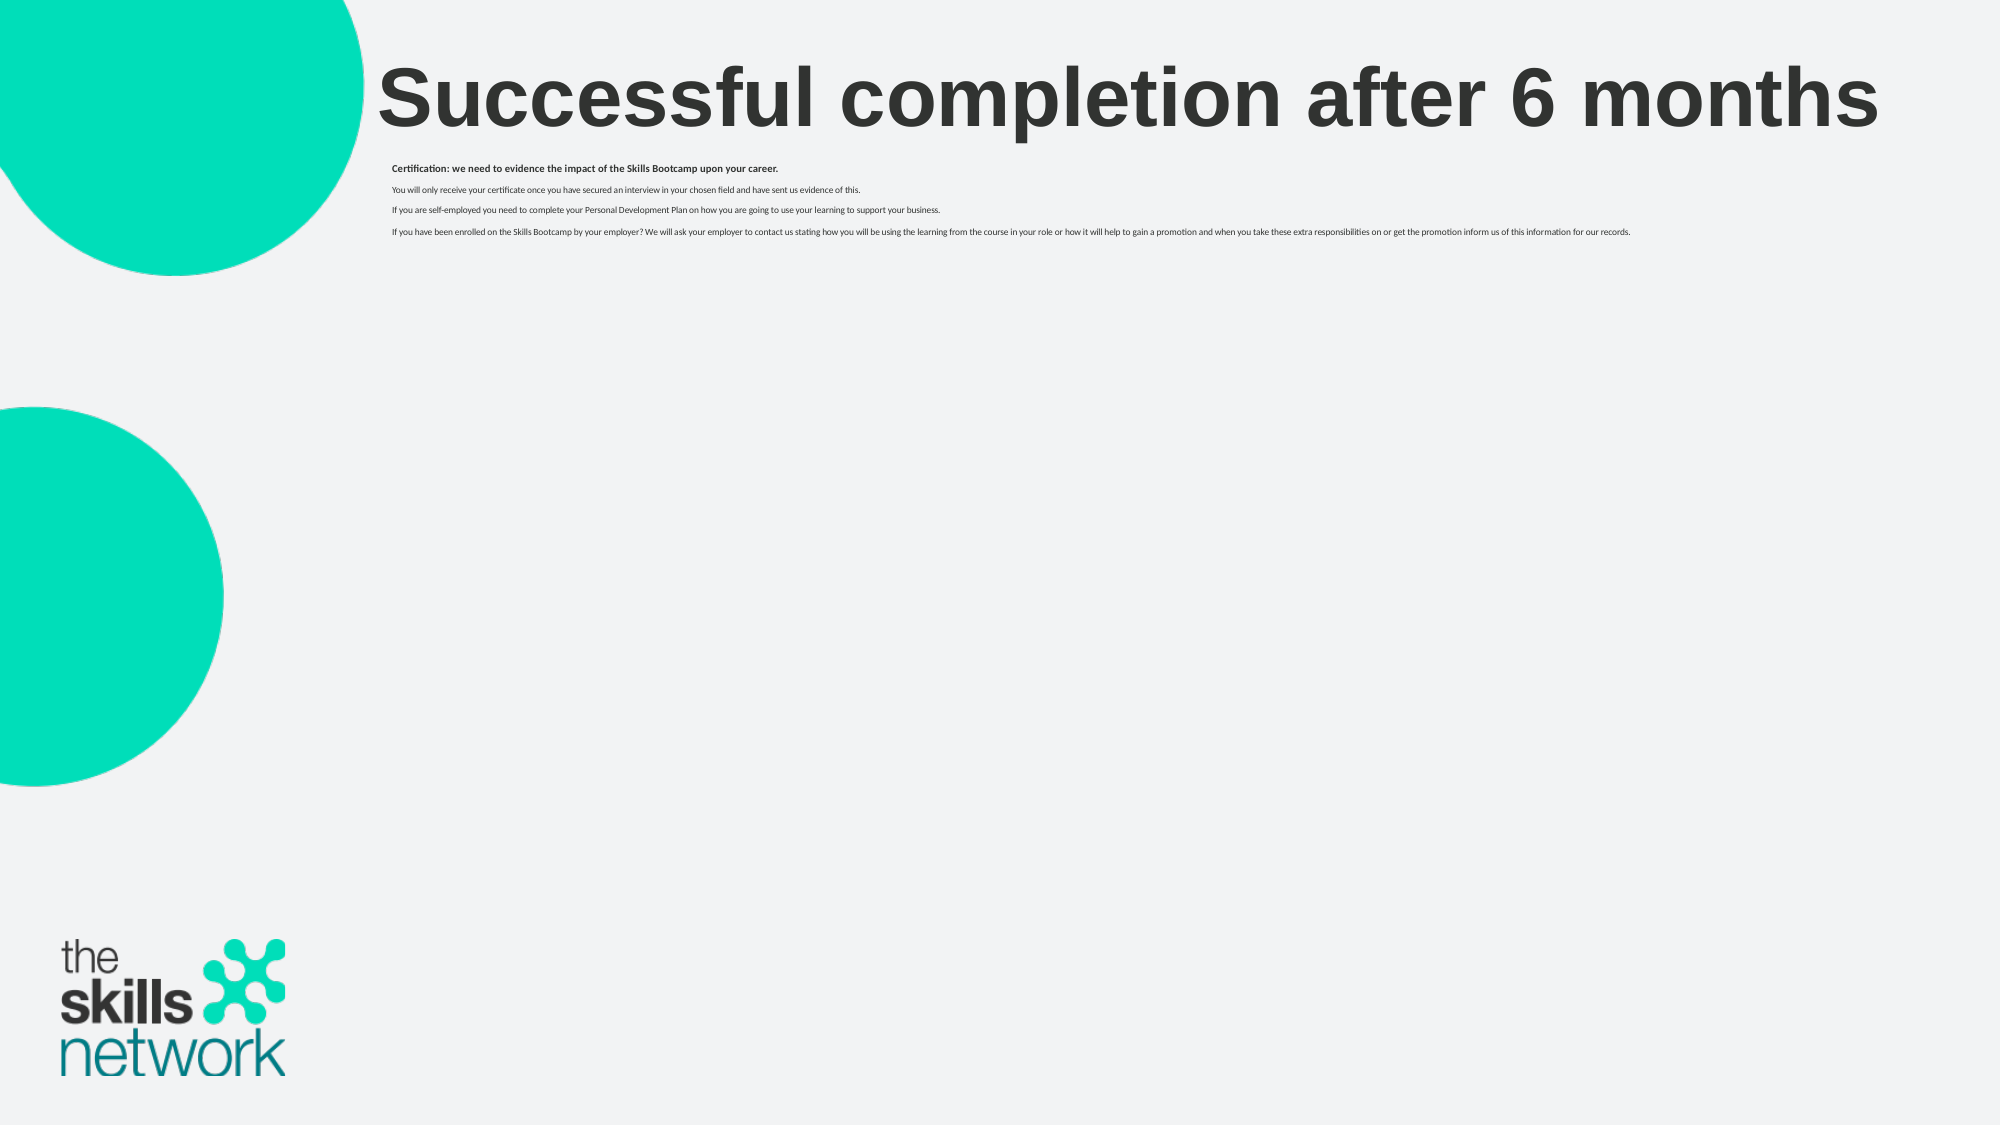

# Successful completion after 6 months
Certification: we need to evidence the impact of the Skills Bootcamp upon your career.

You will only receive your certificate once you have secured an interview in your chosen field and have sent us evidence of this.
If you are self-employed you need to complete your Personal Development Plan on how you are going to use your learning to support your business.
If you have been enrolled on the Skills Bootcamp by your employer? We will ask your employer to contact us stating how you will be using the learning from the course in your role or how it will help to gain a promotion and when you take these extra responsibilities on or get the promotion inform us of this information for our records.